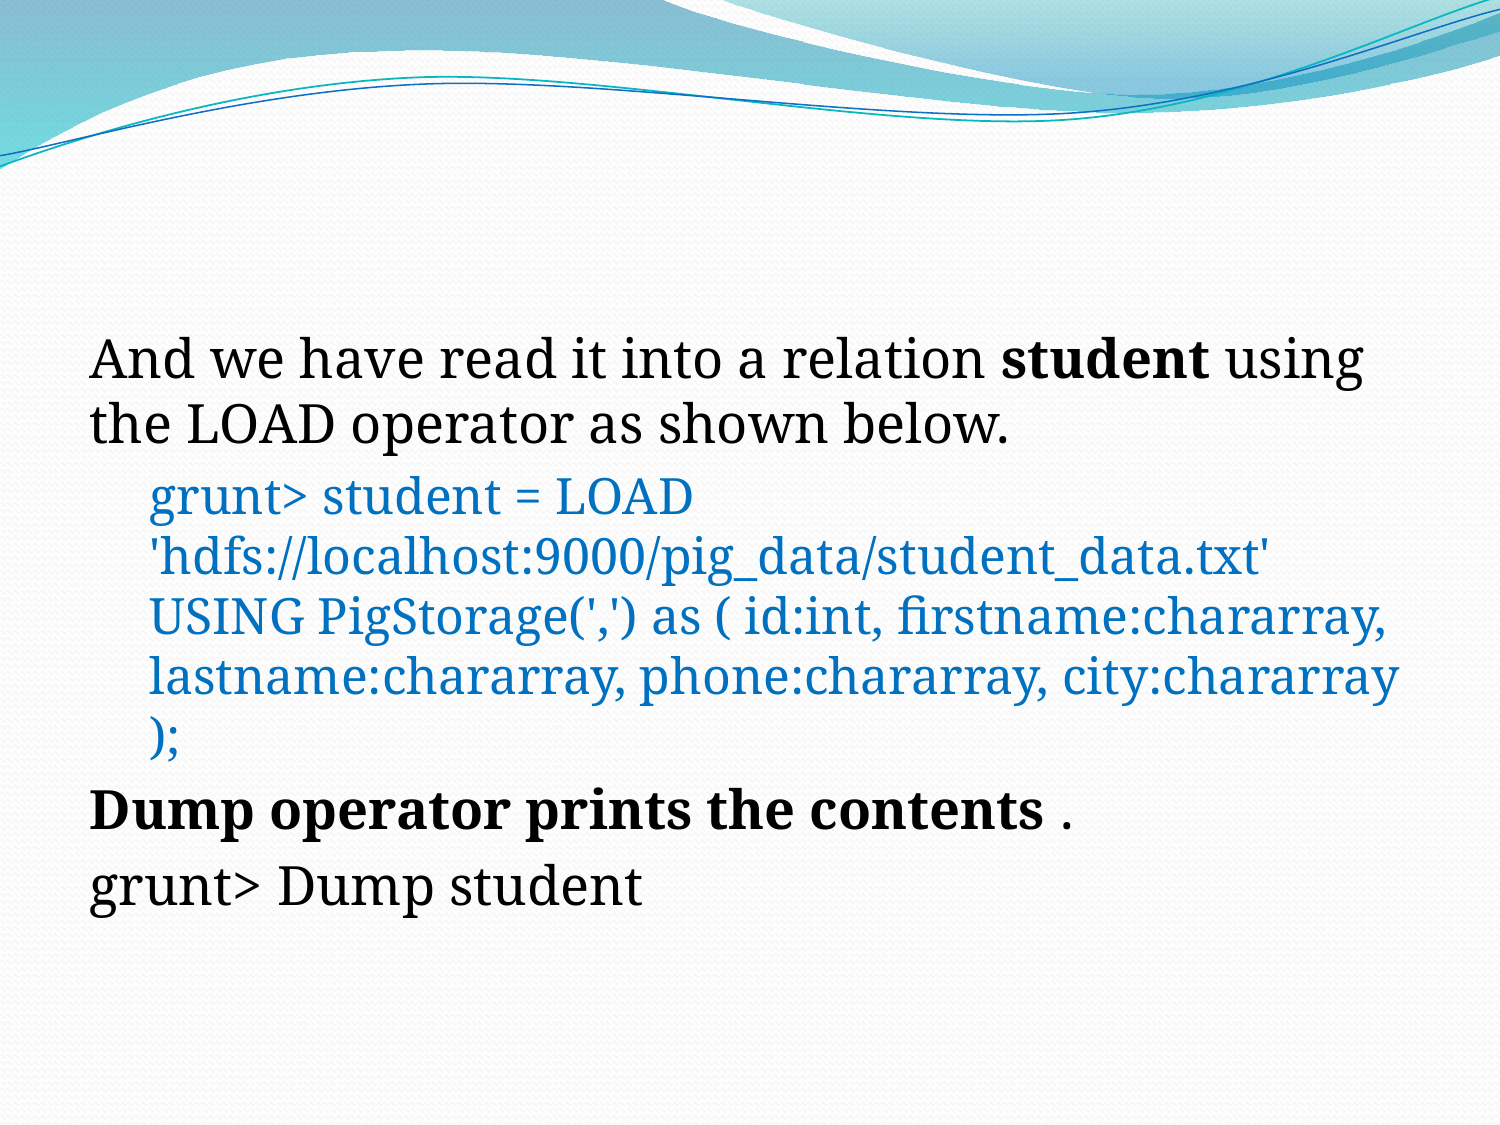

#
And we have read it into a relation student using the LOAD operator as shown below.
grunt> student = LOAD 'hdfs://localhost:9000/pig_data/student_data.txt' USING PigStorage(',') as ( id:int, firstname:chararray, lastname:chararray, phone:chararray, city:chararray );
Dump operator prints the contents .
grunt> Dump student